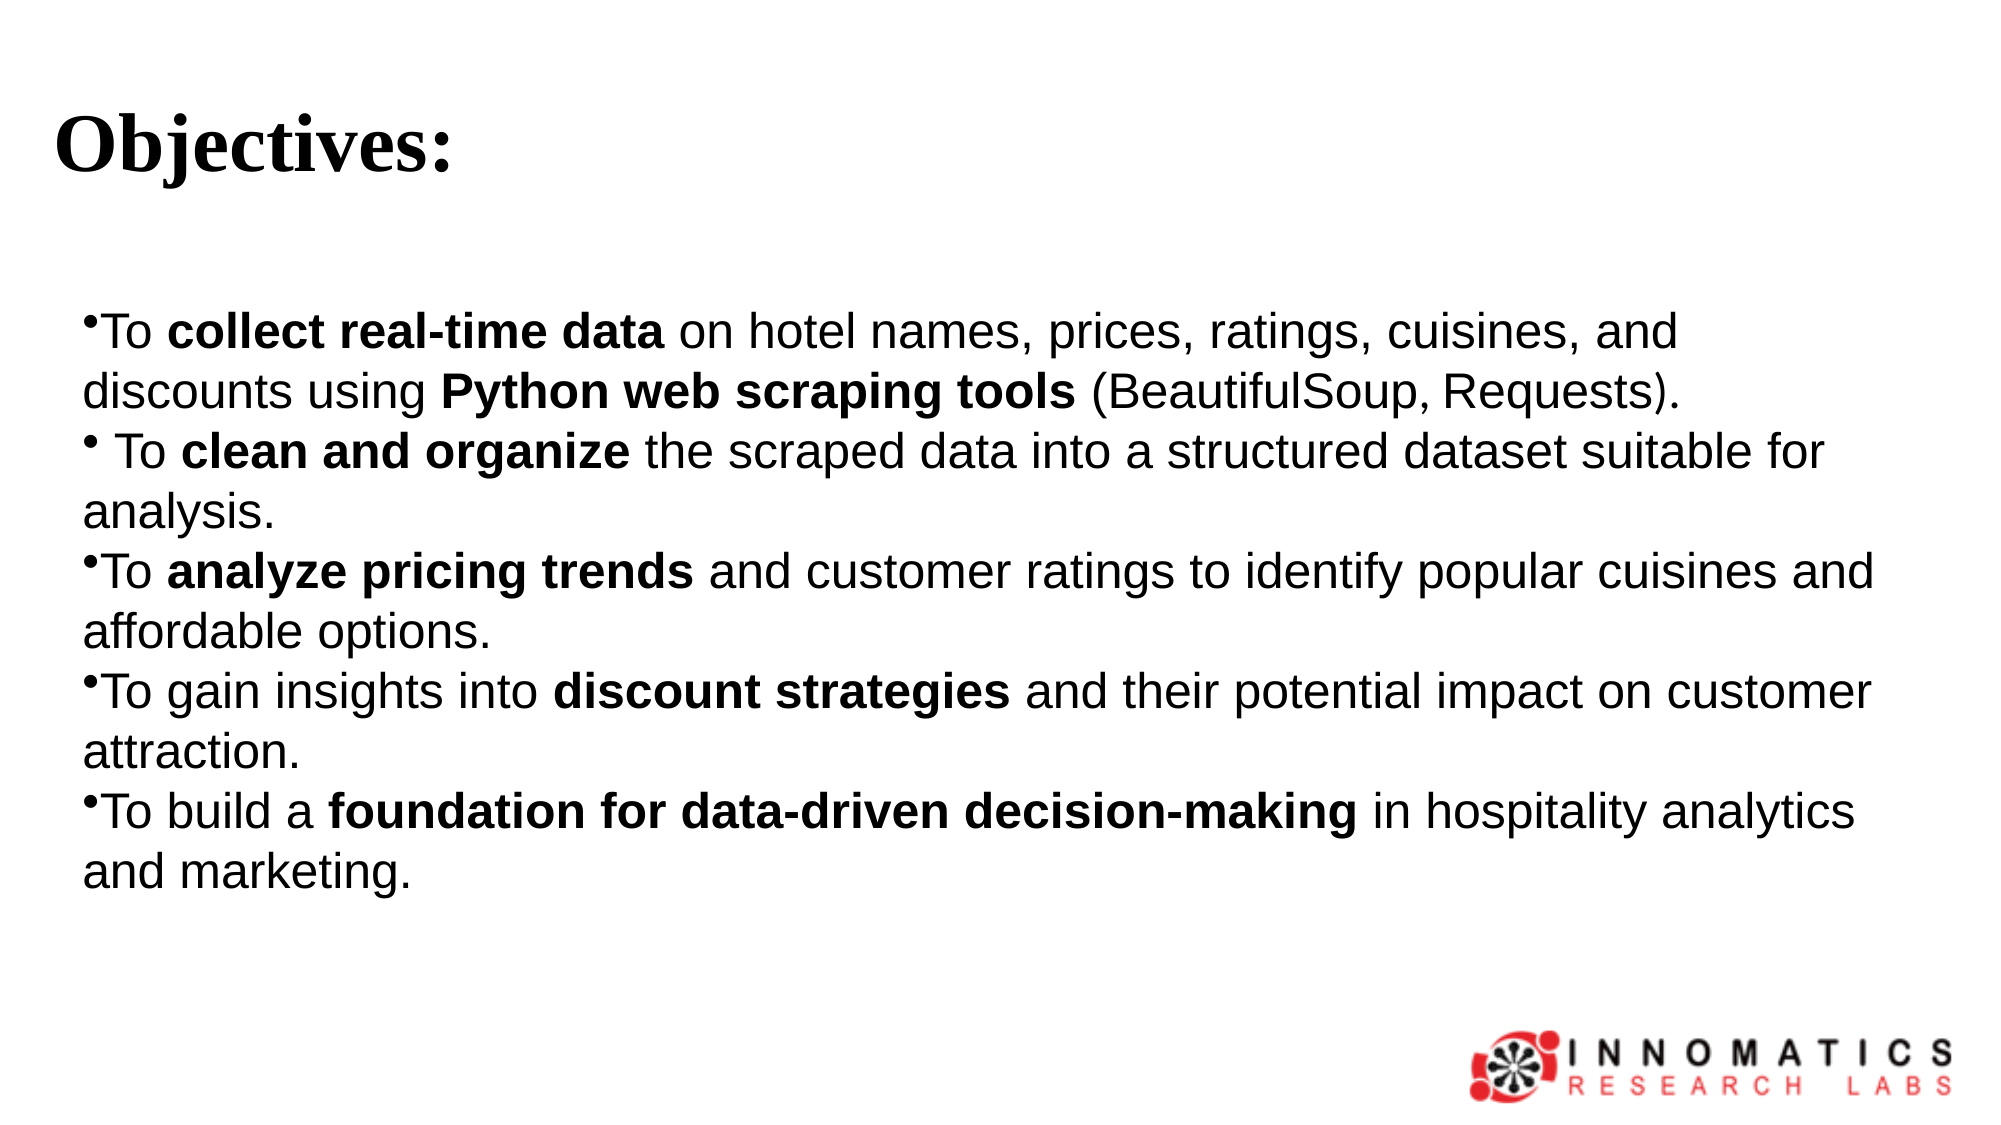

# Objectives:
To collect real-time data on hotel names, prices, ratings, cuisines, and discounts using Python web scraping tools (BeautifulSoup, Requests).
 To clean and organize the scraped data into a structured dataset suitable for analysis.
To analyze pricing trends and customer ratings to identify popular cuisines and affordable options.
To gain insights into discount strategies and their potential impact on customer attraction.
To build a foundation for data-driven decision-making in hospitality analytics and marketing.